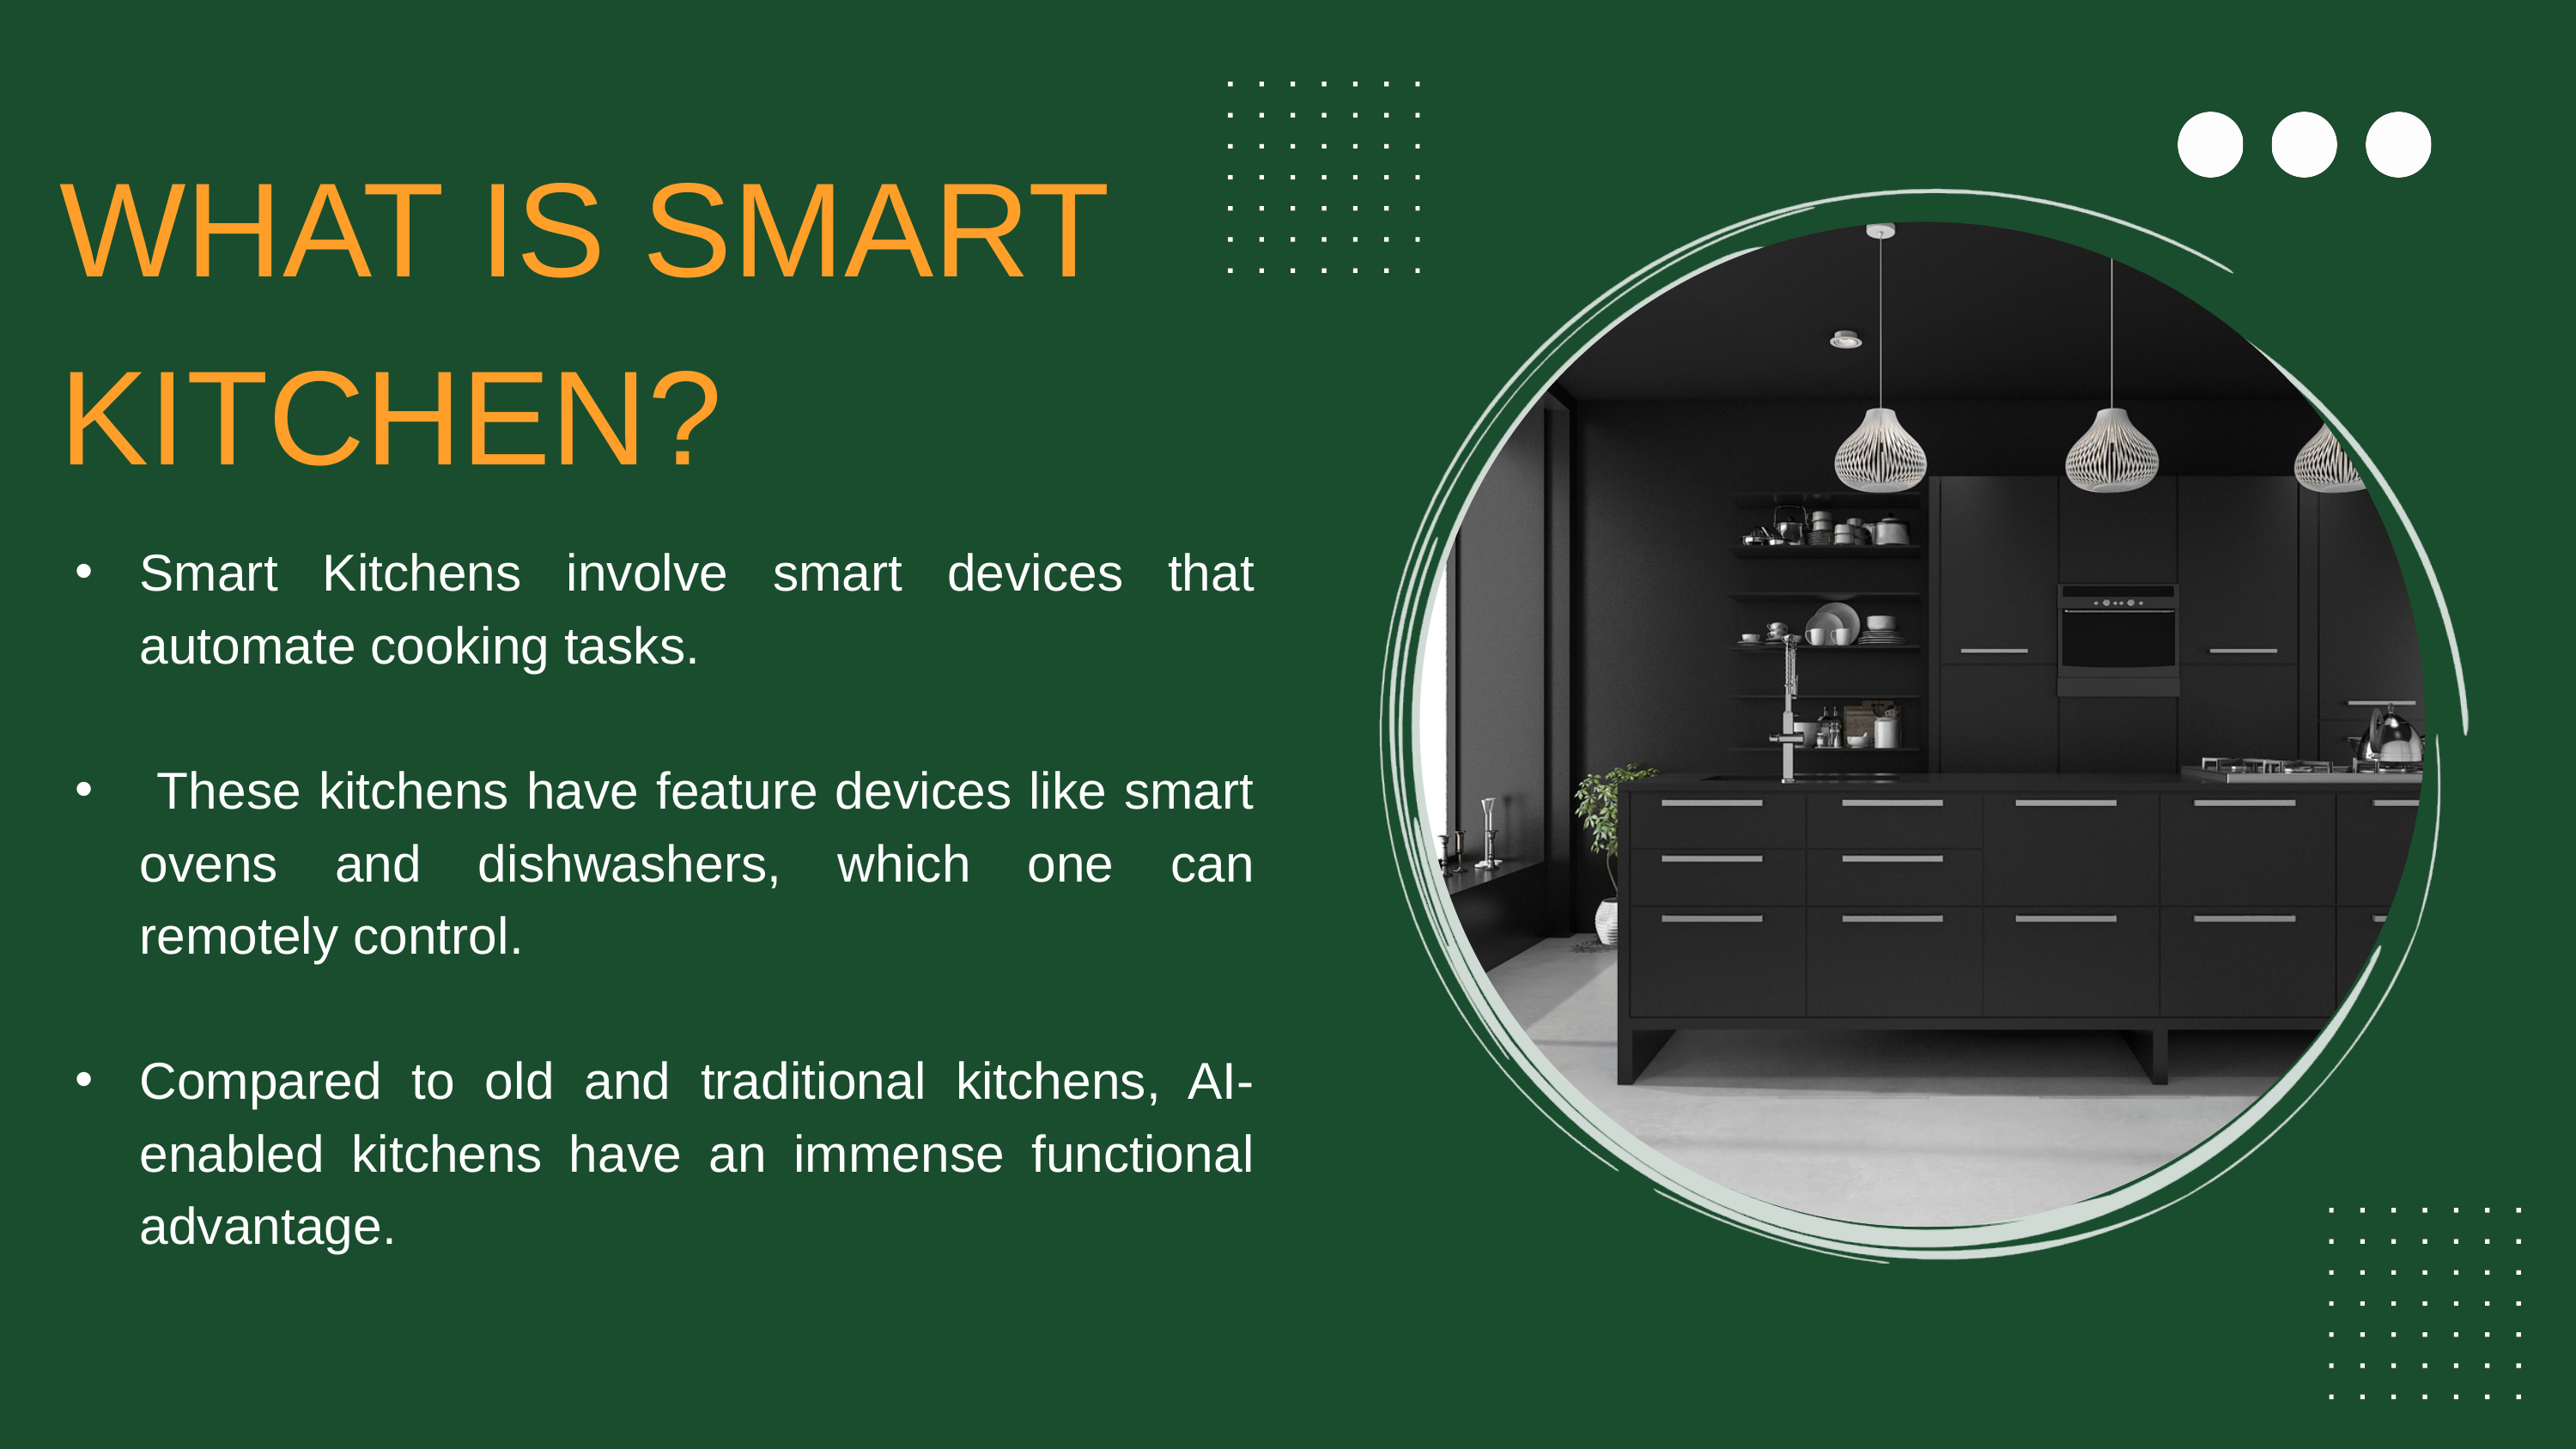

WHAT IS SMART KITCHEN?

Smart Kitchens involve smart devices that automate cooking tasks.

 These kitchens have feature devices like smart ovens and dishwashers, which one can remotely control.

Compared to old and traditional kitchens, AI-enabled kitchens have an immense functional advantage.